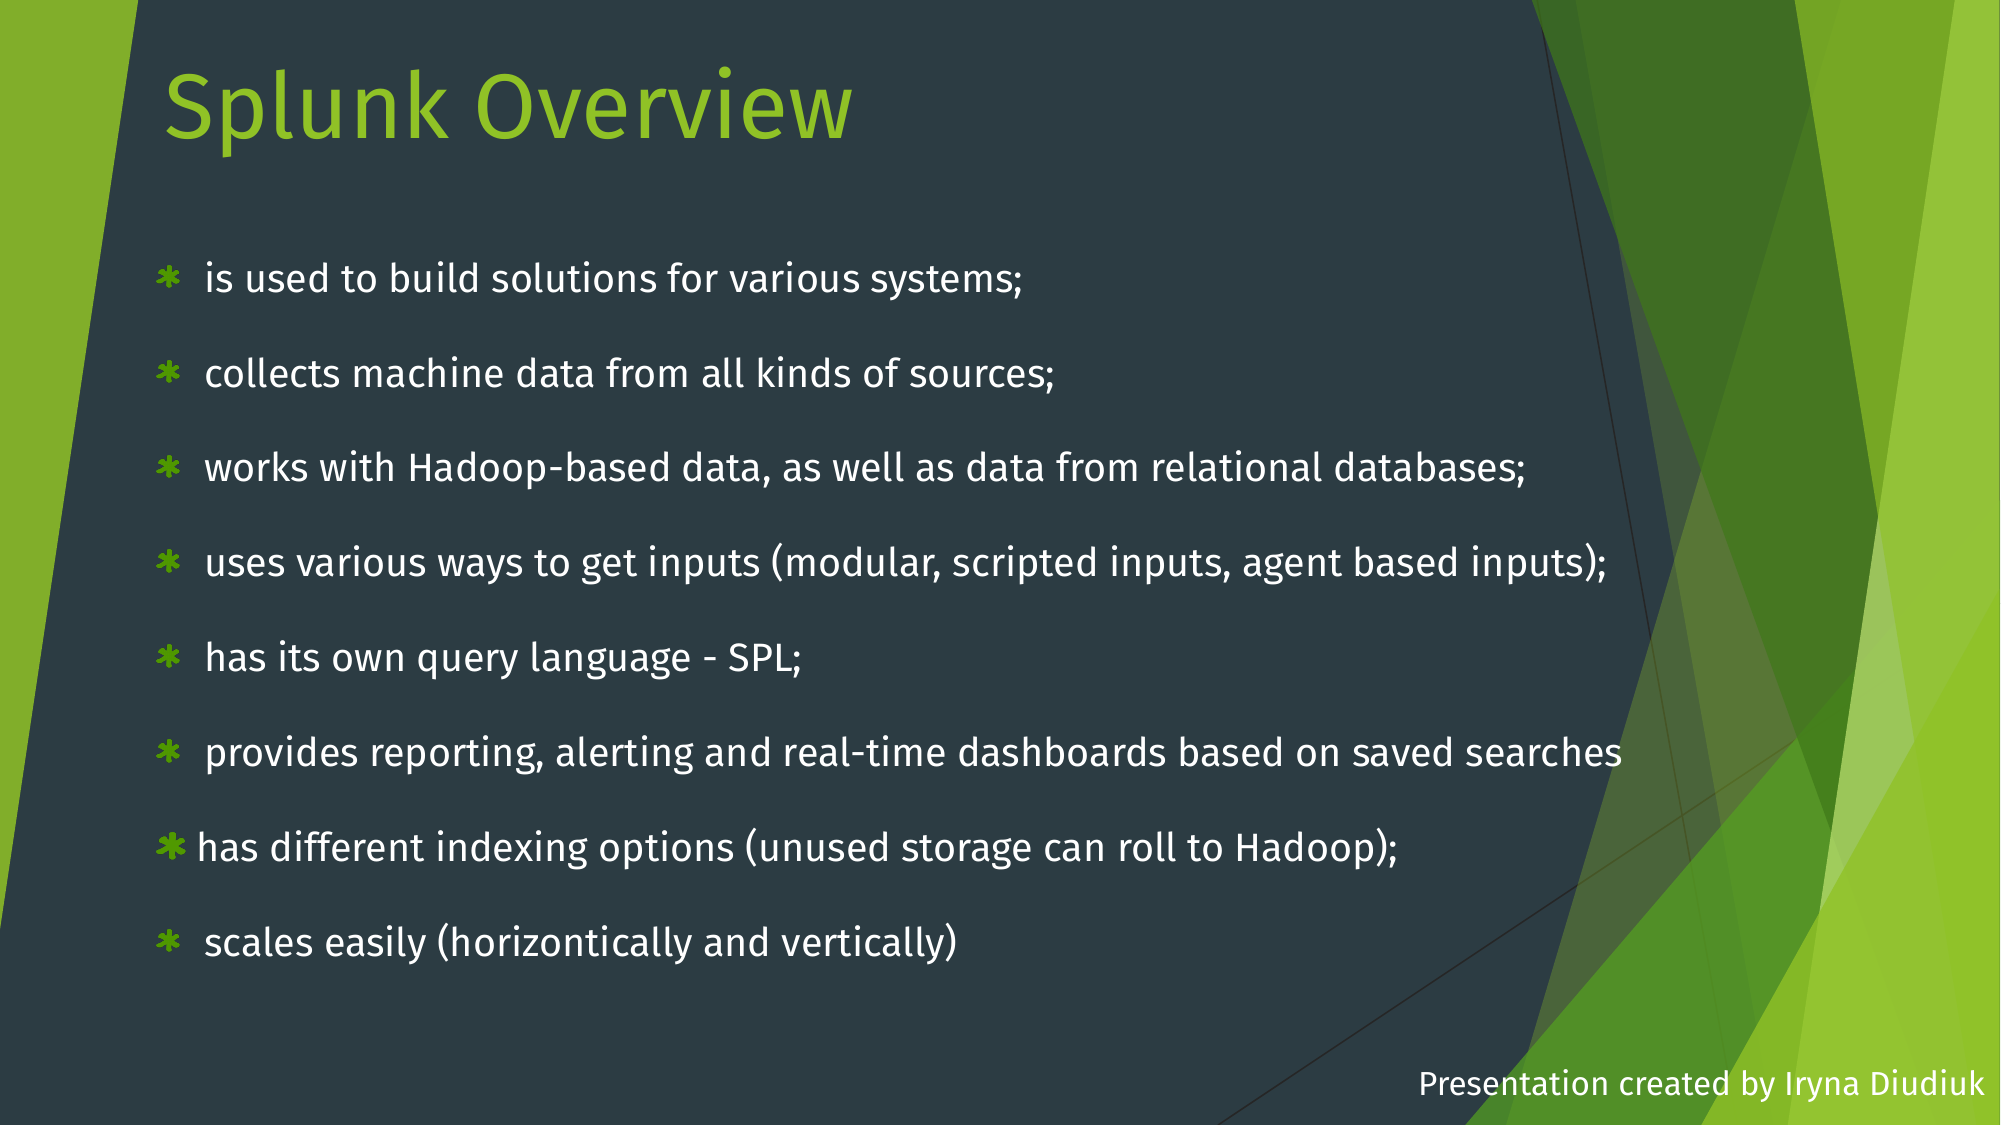

# Splunk Overview

 is used to build solutions for various systems;

 collects machine data from all kinds of sources;

 works with Hadoop-based data, as well as data from relational databases;

 uses various ways to get inputs (modular, scripted inputs, agent based inputs);

 has its own query language - SPL;

 provides reporting, alerting and real-time dashboards based on saved searches

 has different indexing options (unused storage can roll to Hadoop);

 scales easily (horizontically and vertically)
Presentation created by Iryna Diudiuk